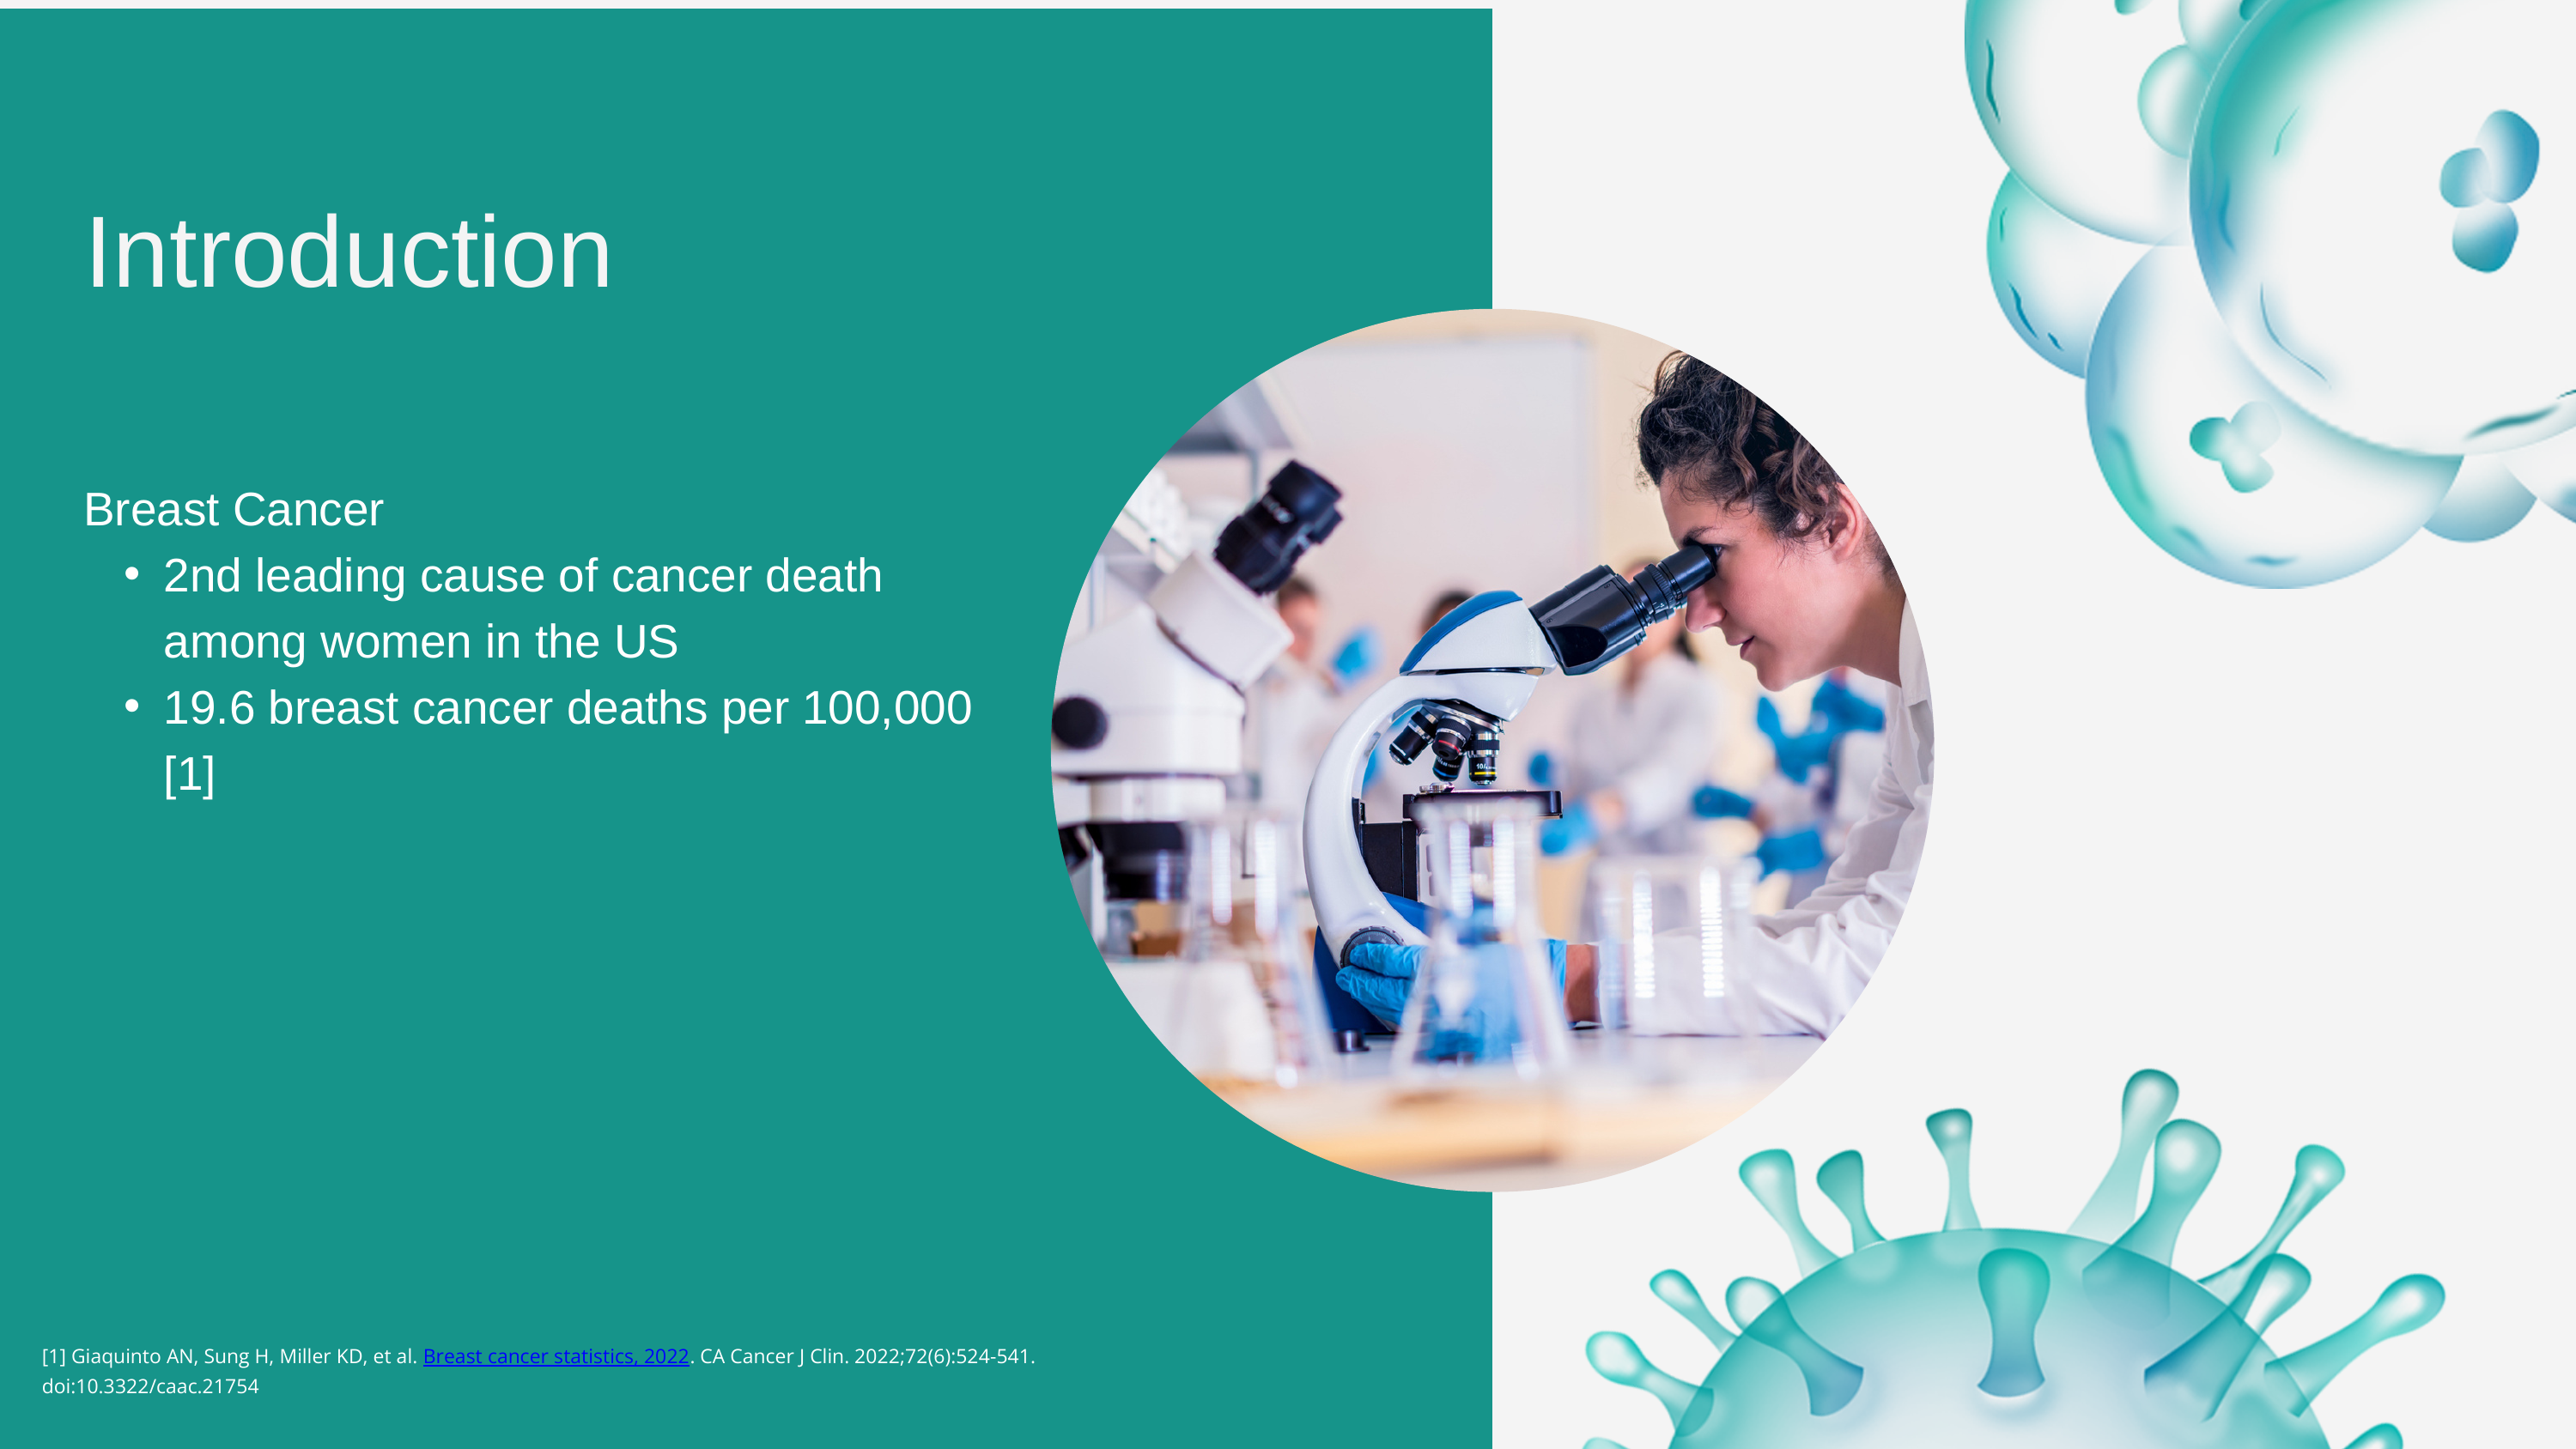

Introduction

Breast Cancer
2nd leading cause of cancer death among women in the US
19.6 breast cancer deaths per 100,000 [1]

[1] Giaquinto AN, Sung H, Miller KD, et al. Breast cancer statistics, 2022. CA Cancer J Clin. 2022;72(6):524-541. doi:10.3322/caac.21754